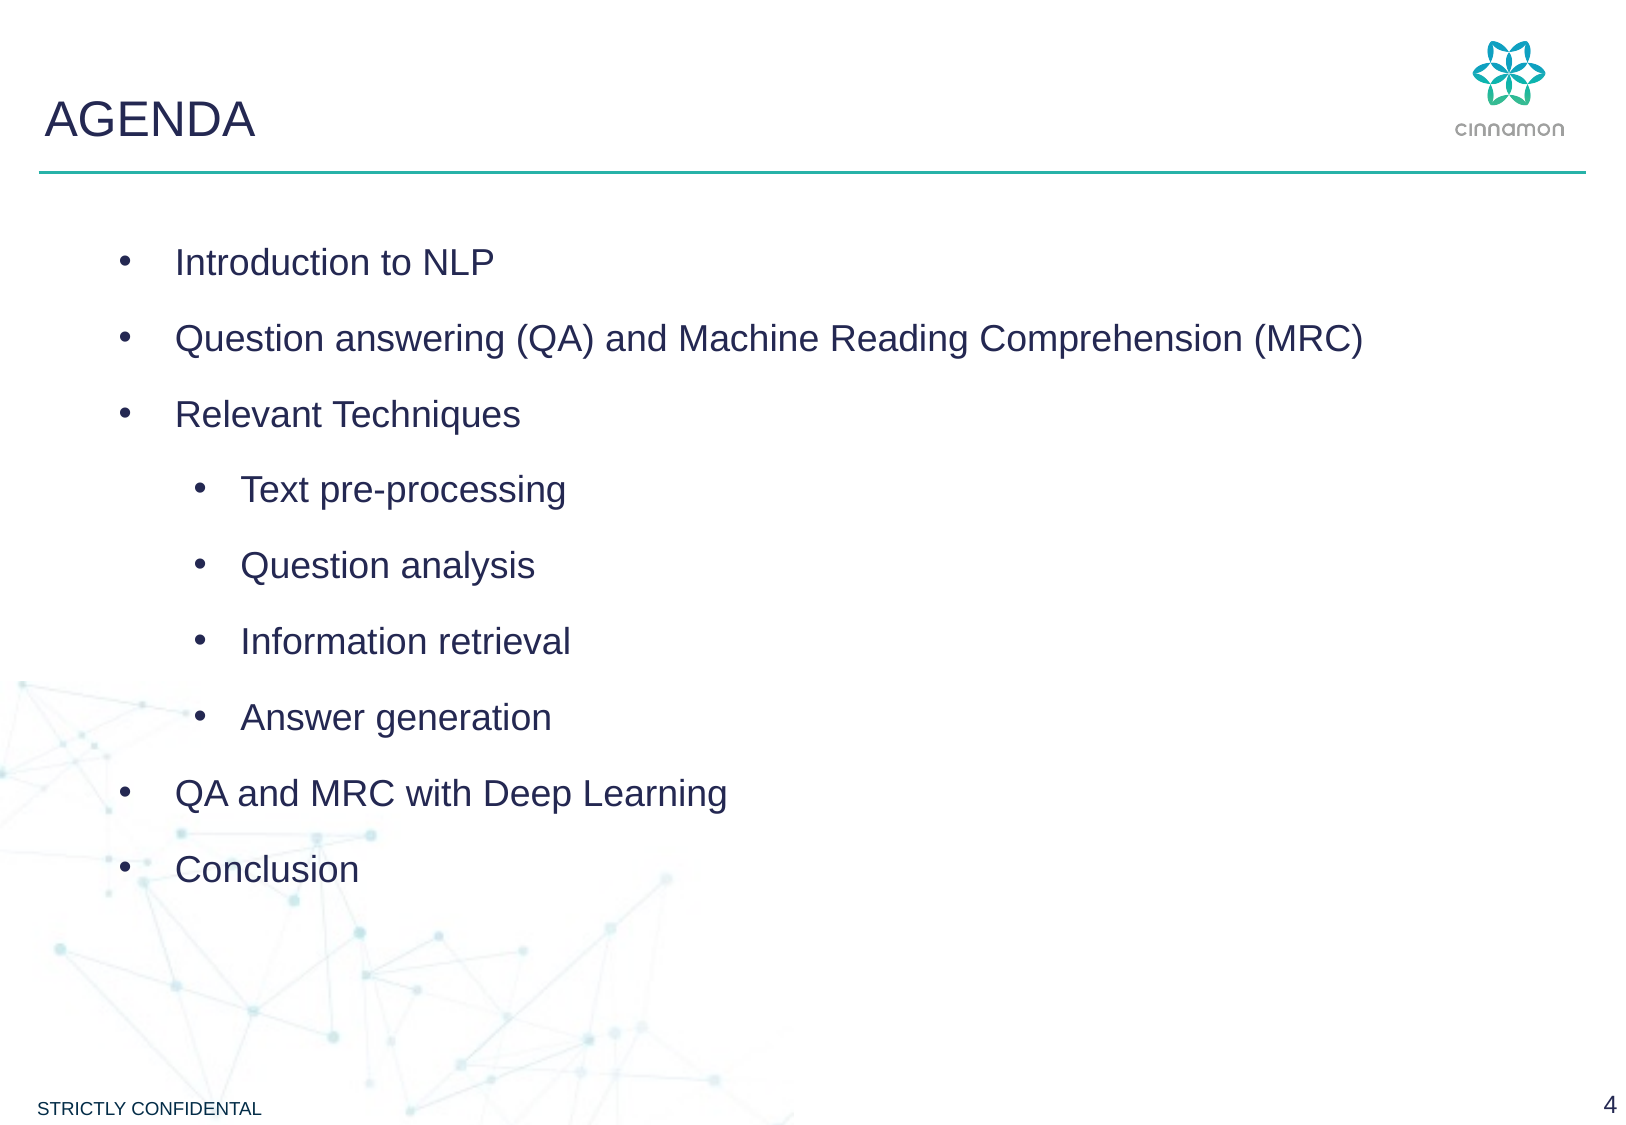

# Agenda
Introduction to NLP
Question answering (QA) and Machine Reading Comprehension (MRC)
Relevant Techniques
Text pre-processing
Question analysis
Information retrieval
Answer generation
QA and MRC with Deep Learning
Conclusion
4